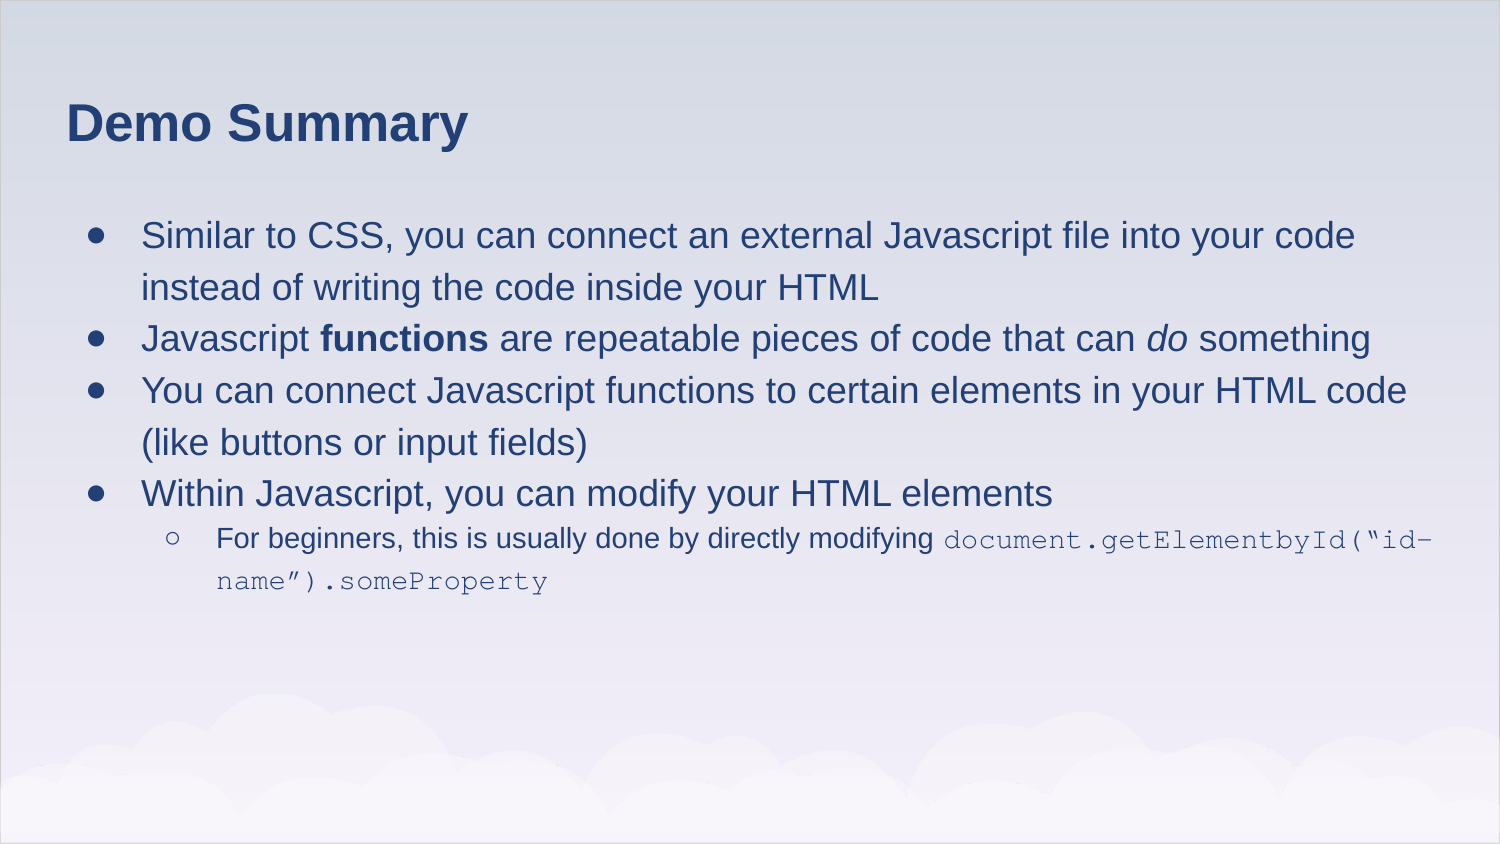

# Demo Summary
Similar to CSS, you can connect an external Javascript file into your code instead of writing the code inside your HTML
Javascript functions are repeatable pieces of code that can do something
You can connect Javascript functions to certain elements in your HTML code (like buttons or input fields)
Within Javascript, you can modify your HTML elements
For beginners, this is usually done by directly modifying document.getElementbyId(“id-name”).someProperty